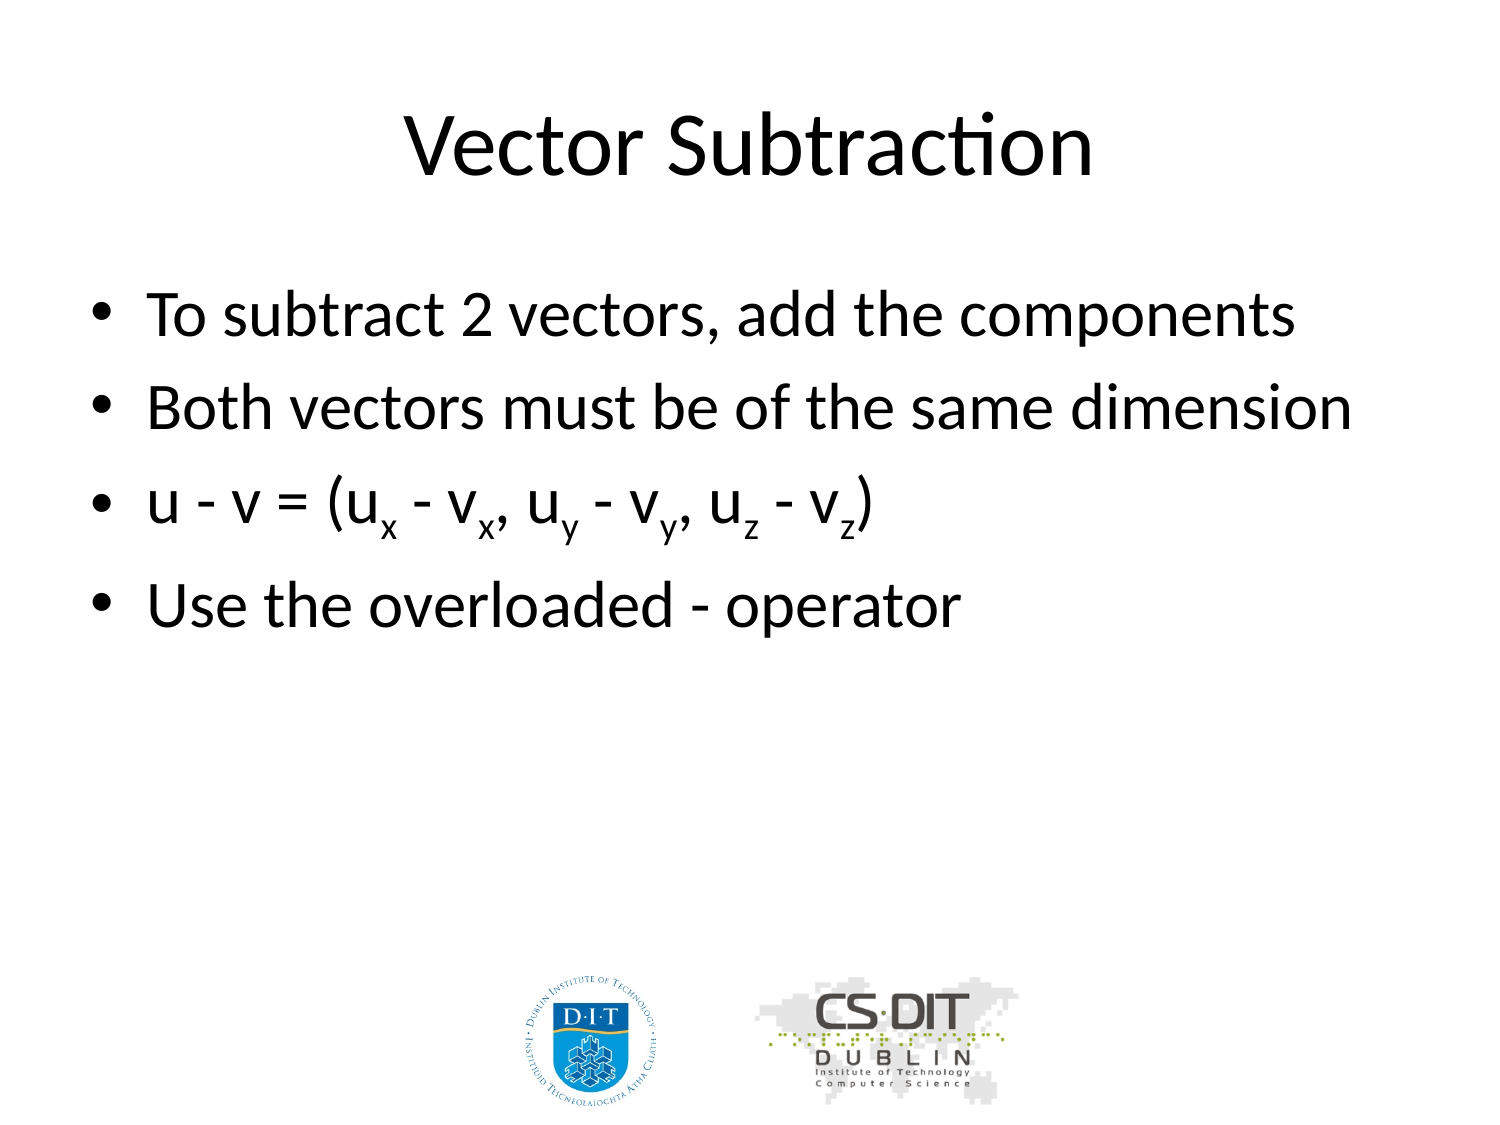

# Vector Subtraction
To subtract 2 vectors, add the components
Both vectors must be of the same dimension
u - v = (ux - vx, uy - vy, uz - vz)
Use the overloaded - operator